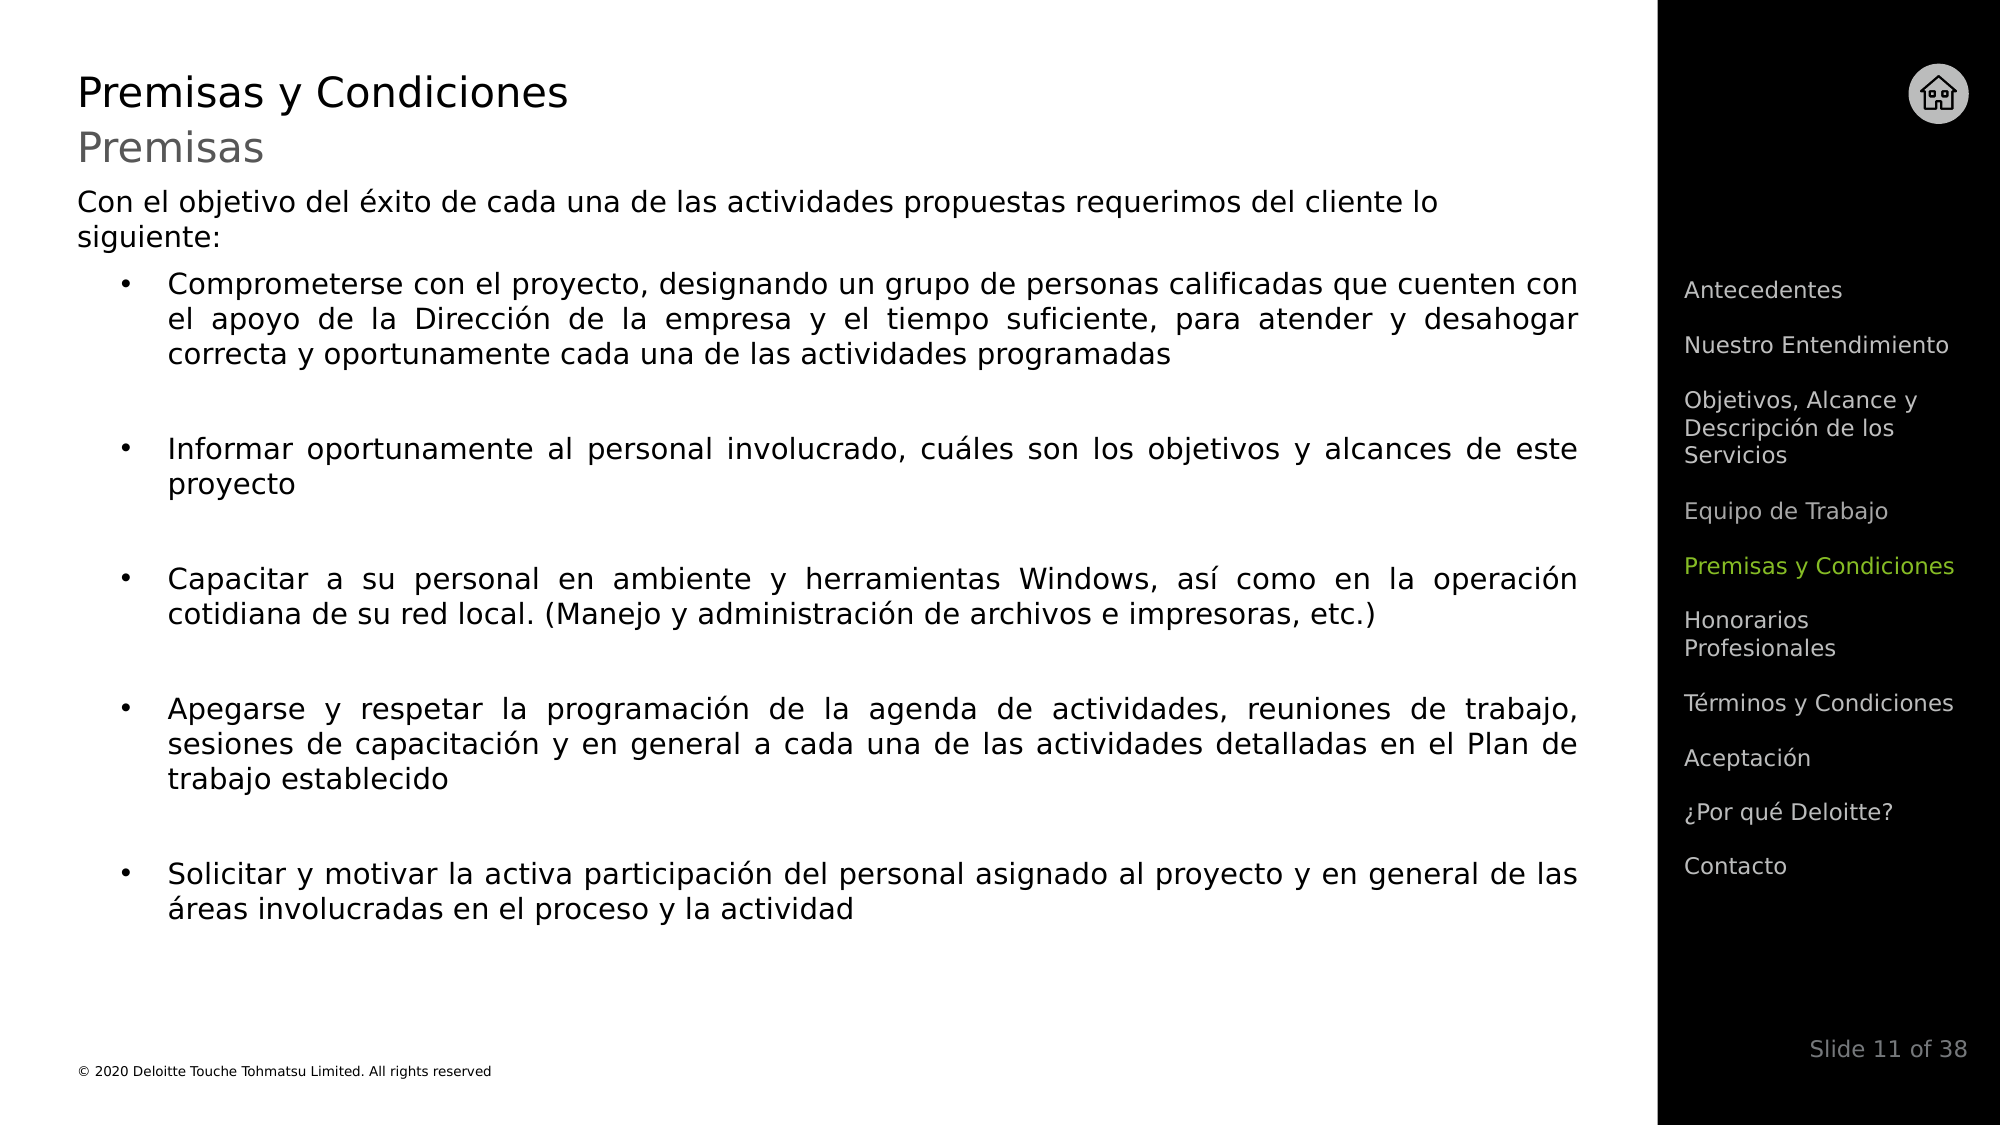

# Premisas y Condiciones
Premisas
Con el objetivo del éxito de cada una de las actividades propuestas requerimos del cliente lo siguiente:
Comprometerse con el proyecto, designando un grupo de personas calificadas que cuenten con el apoyo de la Dirección de la empresa y el tiempo suficiente, para atender y desahogar correcta y oportunamente cada una de las actividades programadas

Informar oportunamente al personal involucrado, cuáles son los objetivos y alcances de este proyecto

Capacitar a su personal en ambiente y herramientas Windows, así como en la operación cotidiana de su red local. (Manejo y administración de archivos e impresoras, etc.)

Apegarse y respetar la programación de la agenda de actividades, reuniones de trabajo, sesiones de capacitación y en general a cada una de las actividades detalladas en el Plan de trabajo establecido

Solicitar y motivar la activa participación del personal asignado al proyecto y en general de las áreas involucradas en el proceso y la actividad

Antecedentes
Nuestro Entendimiento
Objetivos, Alcance y Descripción de los Servicios
Equipo de Trabajo
Premisas y Condiciones
Honorarios Profesionales
Términos y Condiciones
Aceptación
¿Por qué Deloitte?
Contacto